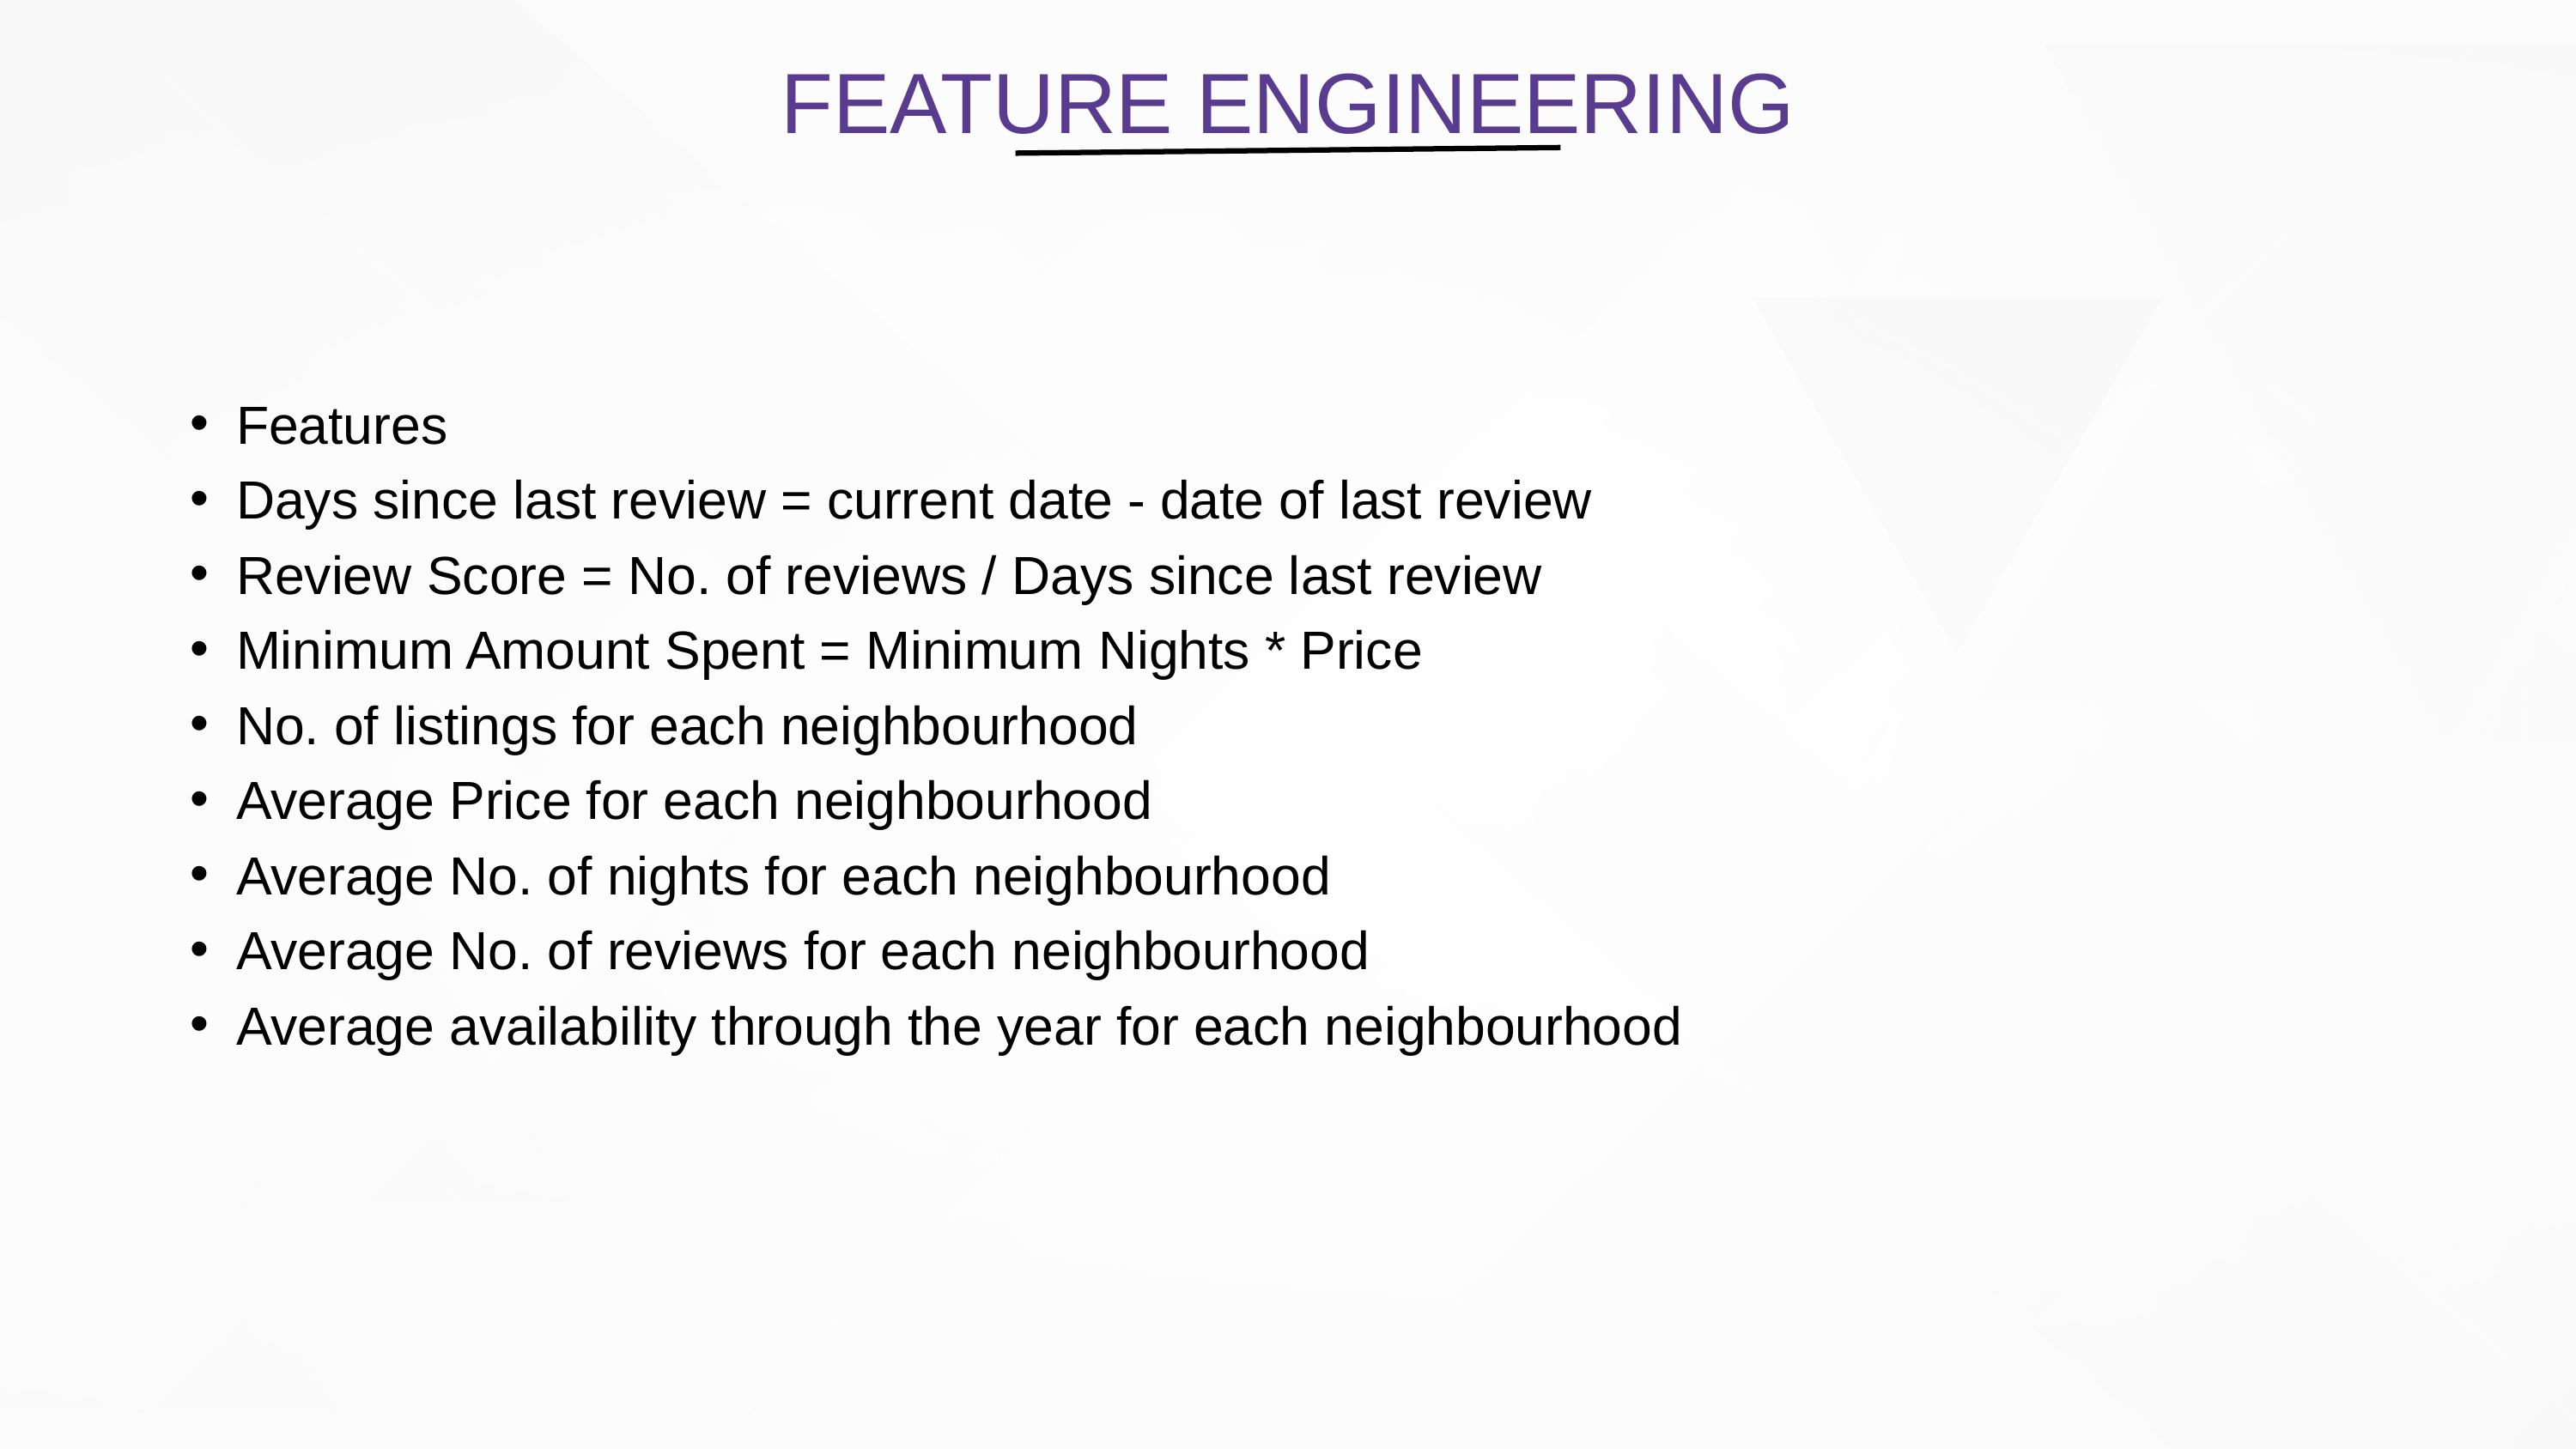

FEATURE ENGINEERING

Features
Days since last review = current date - date of last review
Review Score = No. of reviews / Days since last review
Minimum Amount Spent = Minimum Nights * Price
No. of listings for each neighbourhood
Average Price for each neighbourhood
Average No. of nights for each neighbourhood
Average No. of reviews for each neighbourhood
Average availability through the year for each neighbourhood